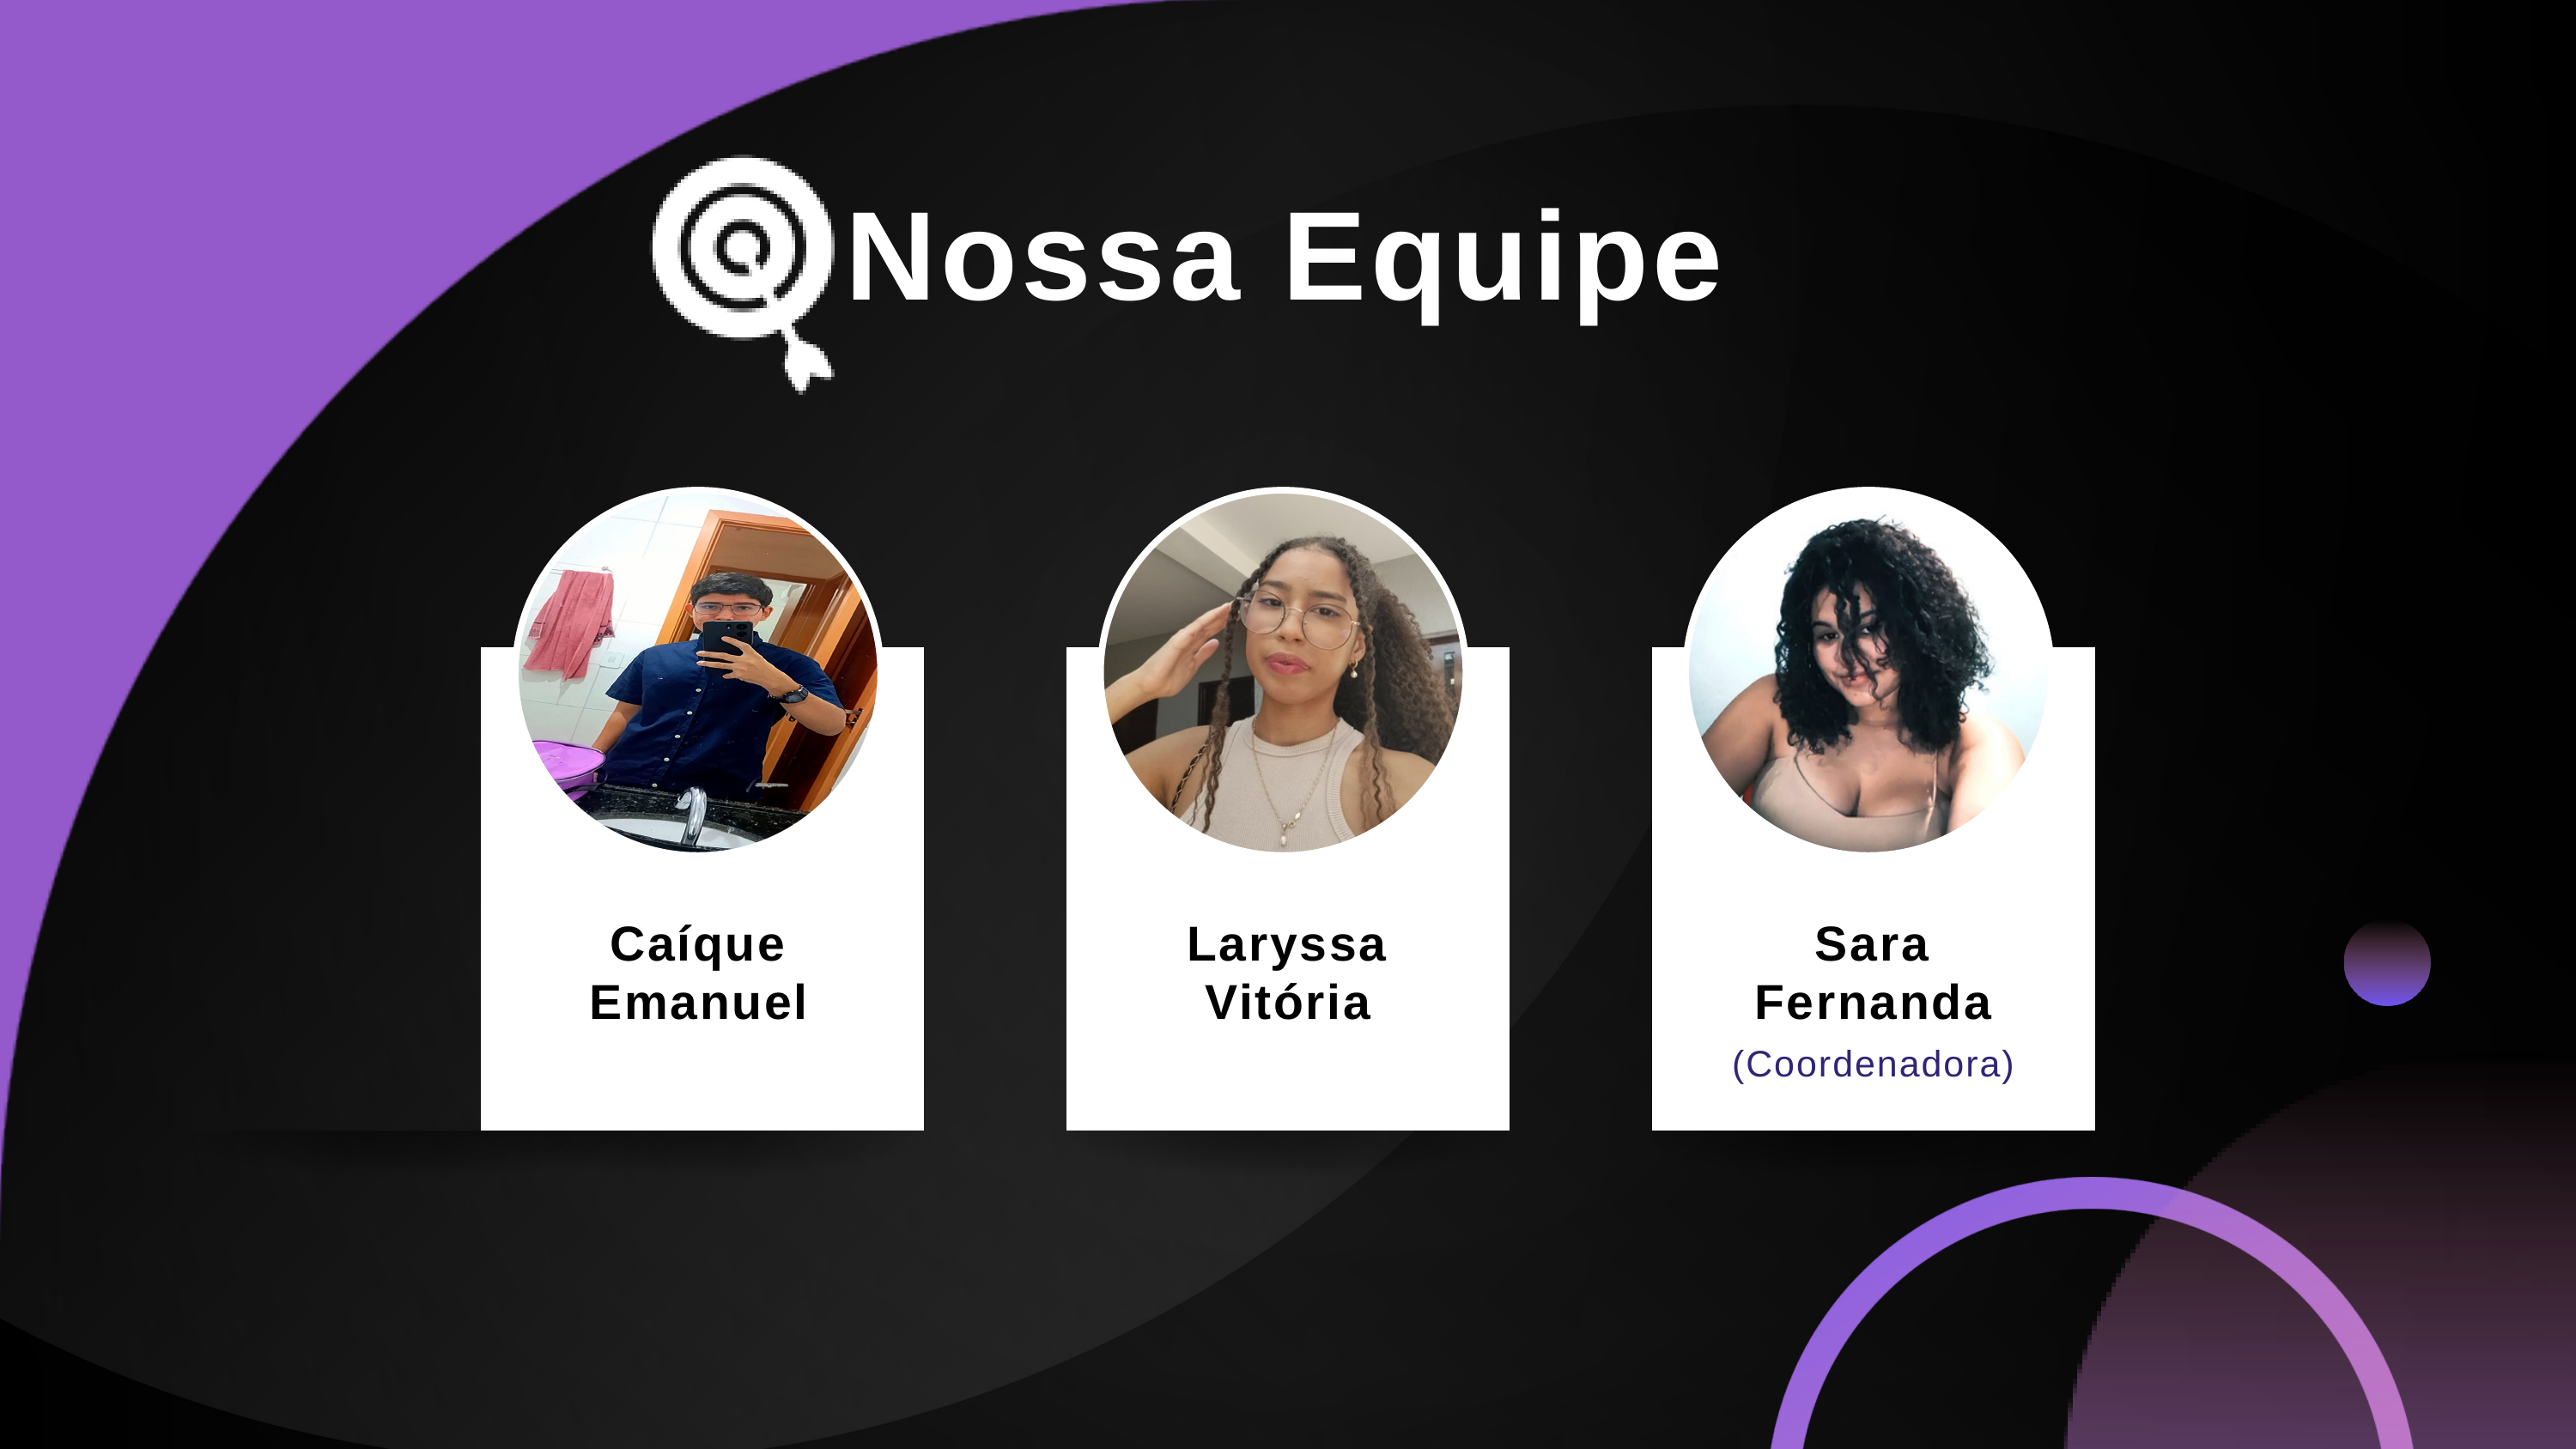

Nossa Equipe

Caíque Emanuel
Laryssa Vitória
Sara Fernanda

(Coordenadora)